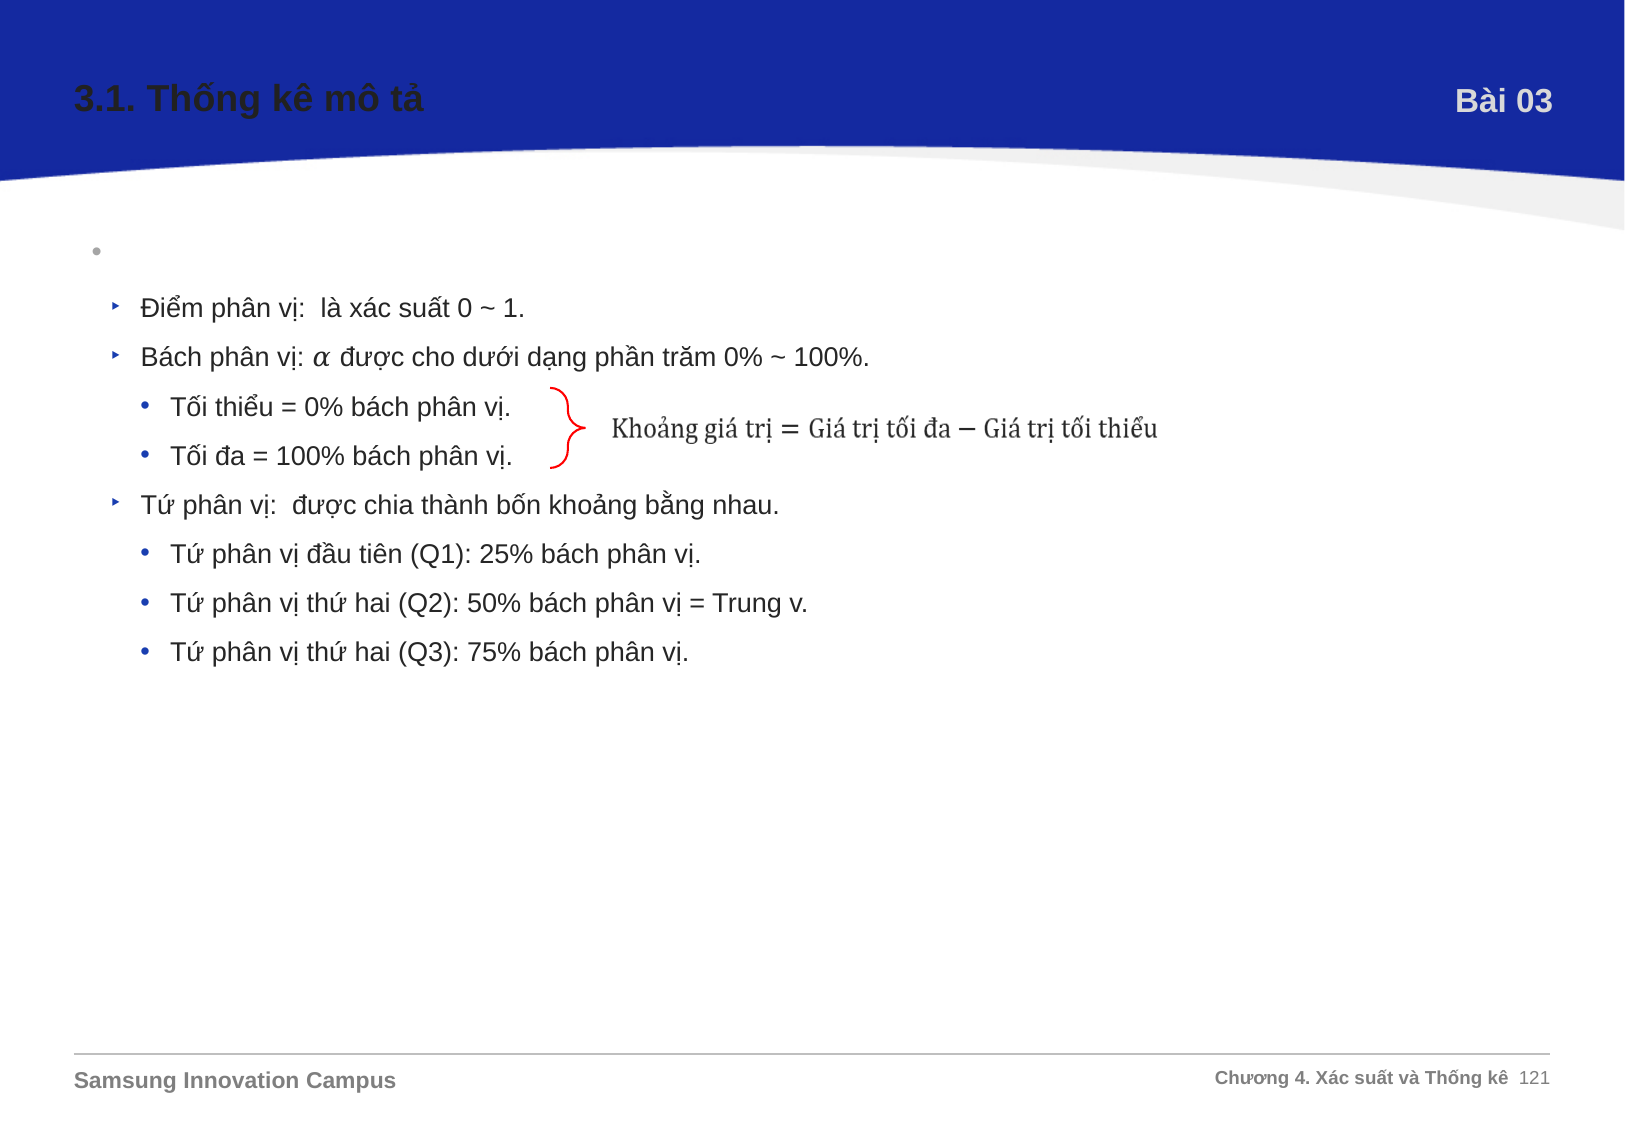

3.1. Thống kê mô tả
Bài 03
Thống kê mẫu: điểm phân vị
Điểm phân vị:  là xác suất 0 ~ 1.
Bách phân vị: 𝛼 được cho dưới dạng phần trăm 0% ~ 100%.
Tối thiểu = 0% bách phân vị.
Tối đa = 100% bách phân vị.
Tứ phân vị:  được chia thành bốn khoảng bằng nhau.
Tứ phân vị đầu tiên (Q1): 25% bách phân vị.
Tứ phân vị thứ hai (Q2): 50% bách phân vị = Trung v.
Tứ phân vị thứ hai (Q3): 75% bách phân vị.